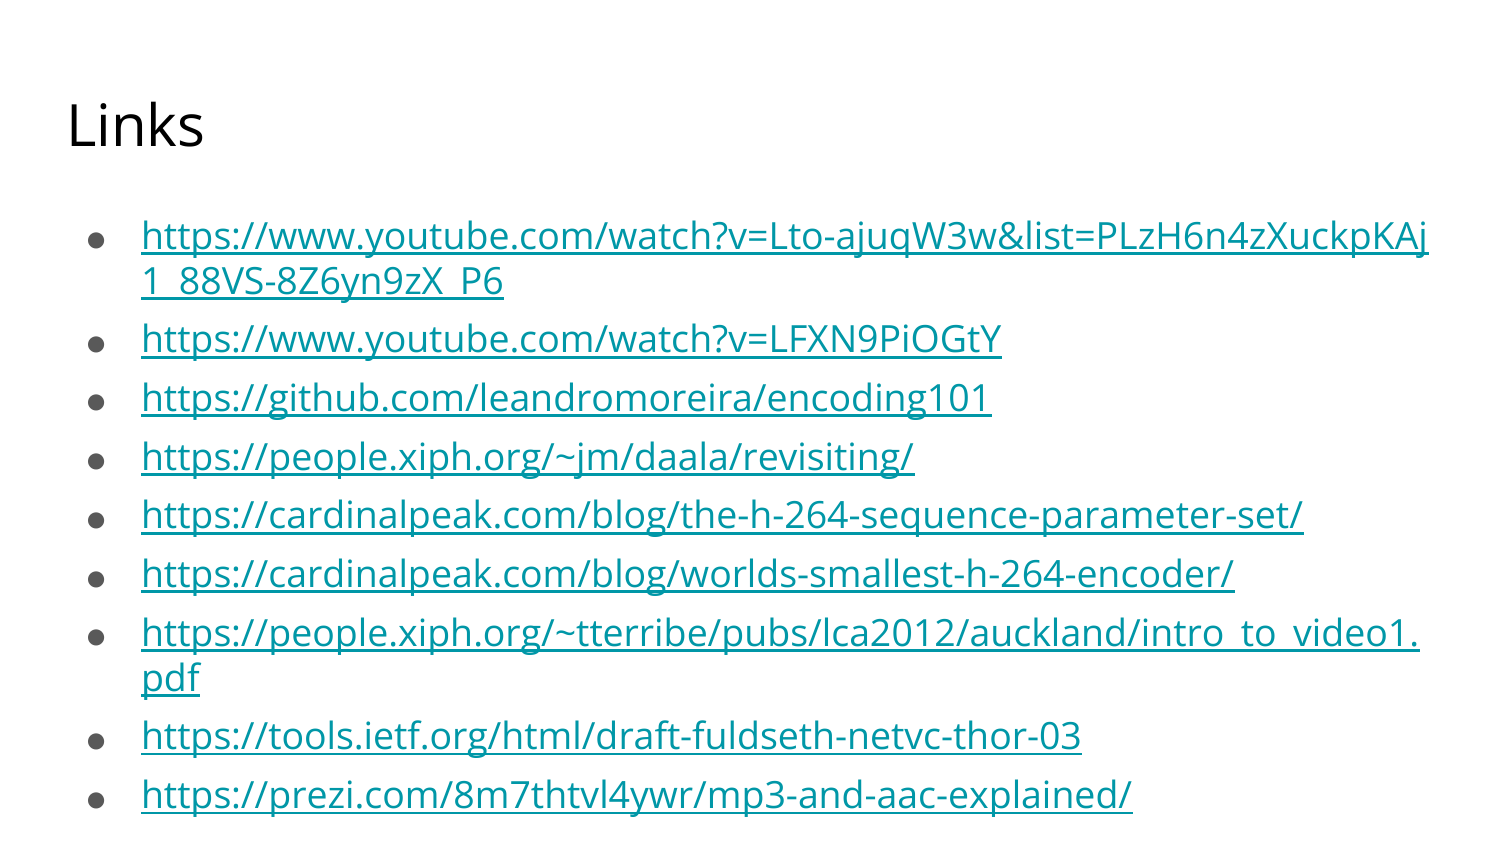

# Links
https://www.youtube.com/watch?v=Lto-ajuqW3w&list=PLzH6n4zXuckpKAj1_88VS-8Z6yn9zX_P6
https://www.youtube.com/watch?v=LFXN9PiOGtY
https://github.com/leandromoreira/encoding101
https://people.xiph.org/~jm/daala/revisiting/
https://cardinalpeak.com/blog/the-h-264-sequence-parameter-set/
https://cardinalpeak.com/blog/worlds-smallest-h-264-encoder/
https://people.xiph.org/~tterribe/pubs/lca2012/auckland/intro_to_video1.pdf
https://tools.ietf.org/html/draft-fuldseth-netvc-thor-03
https://prezi.com/8m7thtvl4ywr/mp3-and-aac-explained/